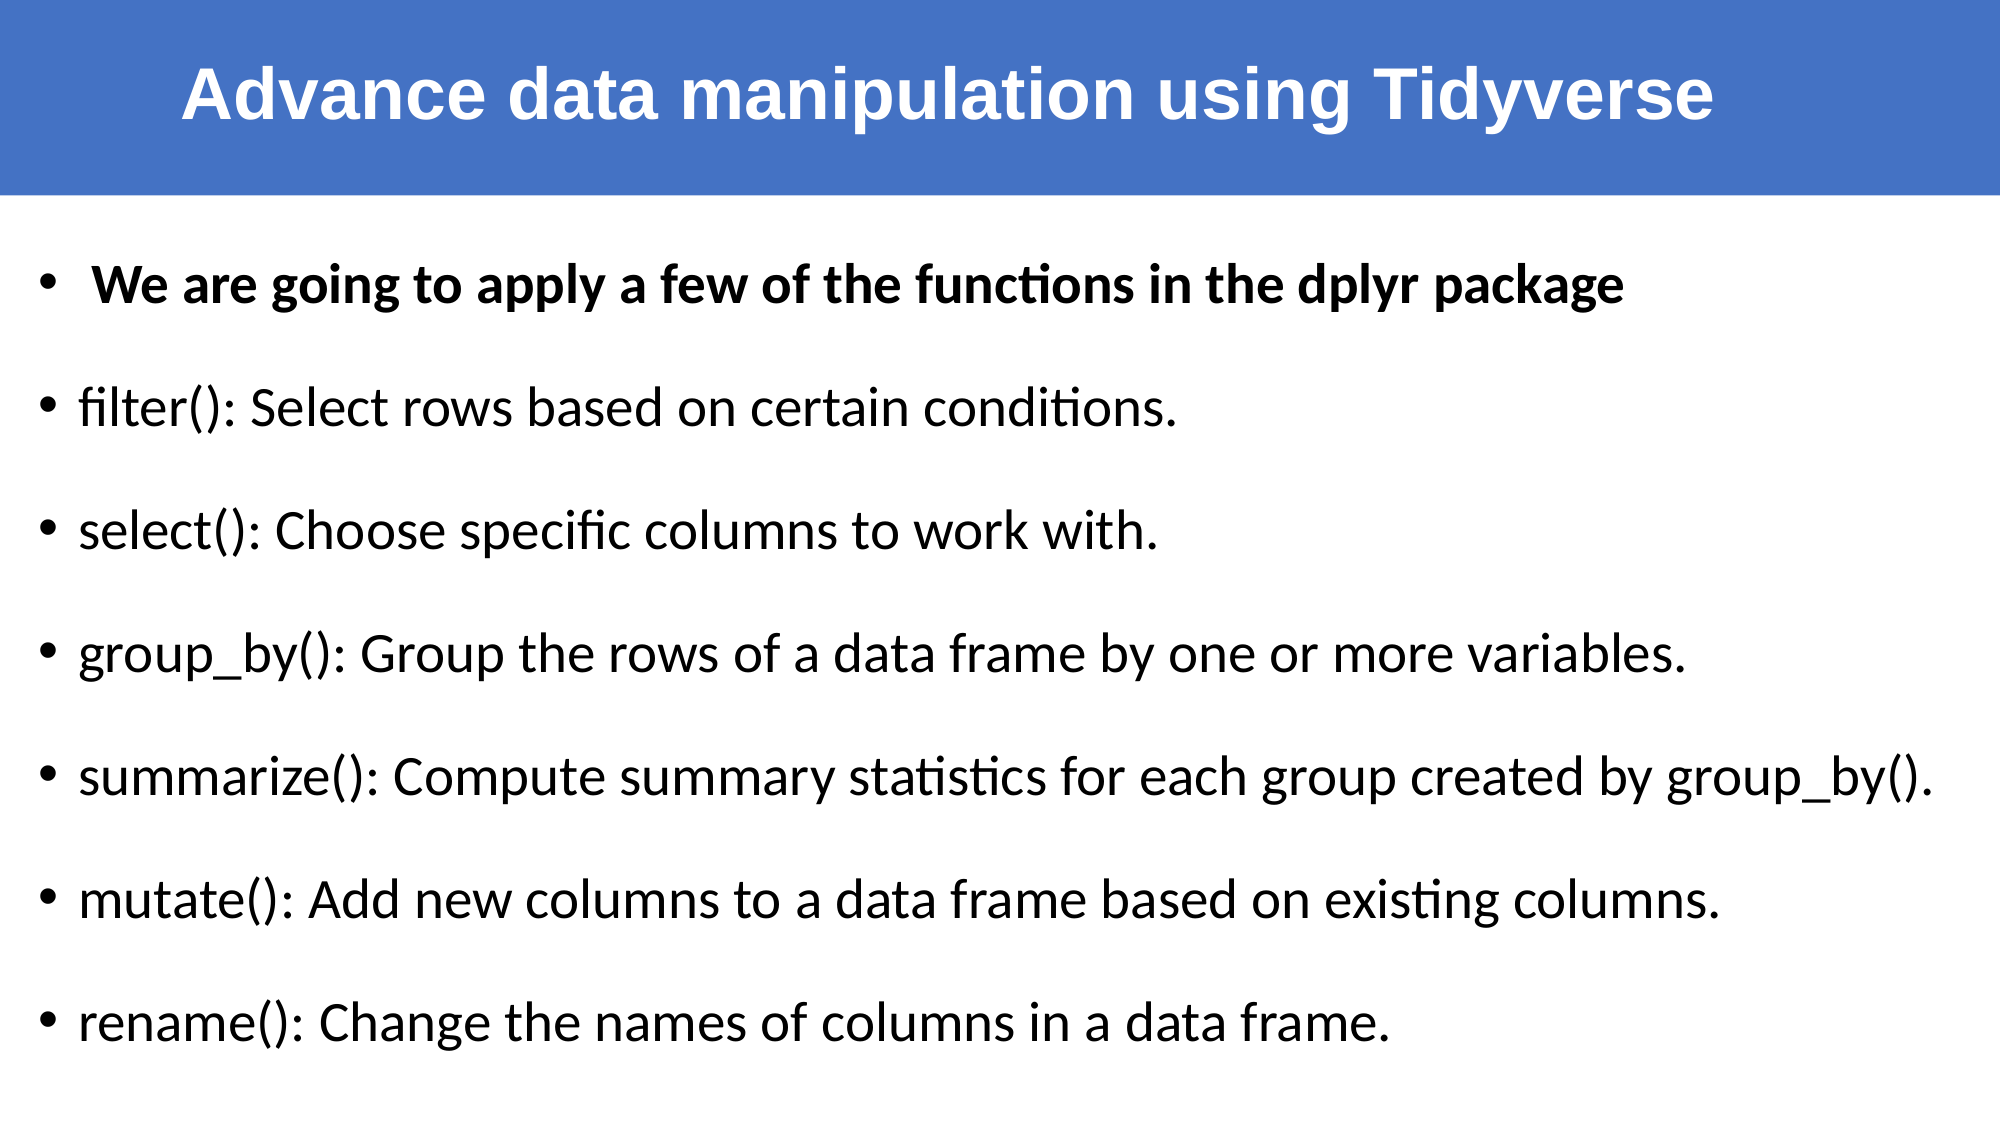

# Advance data manipulation using Tidyverse
 We are going to apply a few of the functions in the dplyr package
filter(): Select rows based on certain conditions.
select(): Choose specific columns to work with.
group_by(): Group the rows of a data frame by one or more variables.
summarize(): Compute summary statistics for each group created by group_by().
mutate(): Add new columns to a data frame based on existing columns.
rename(): Change the names of columns in a data frame.